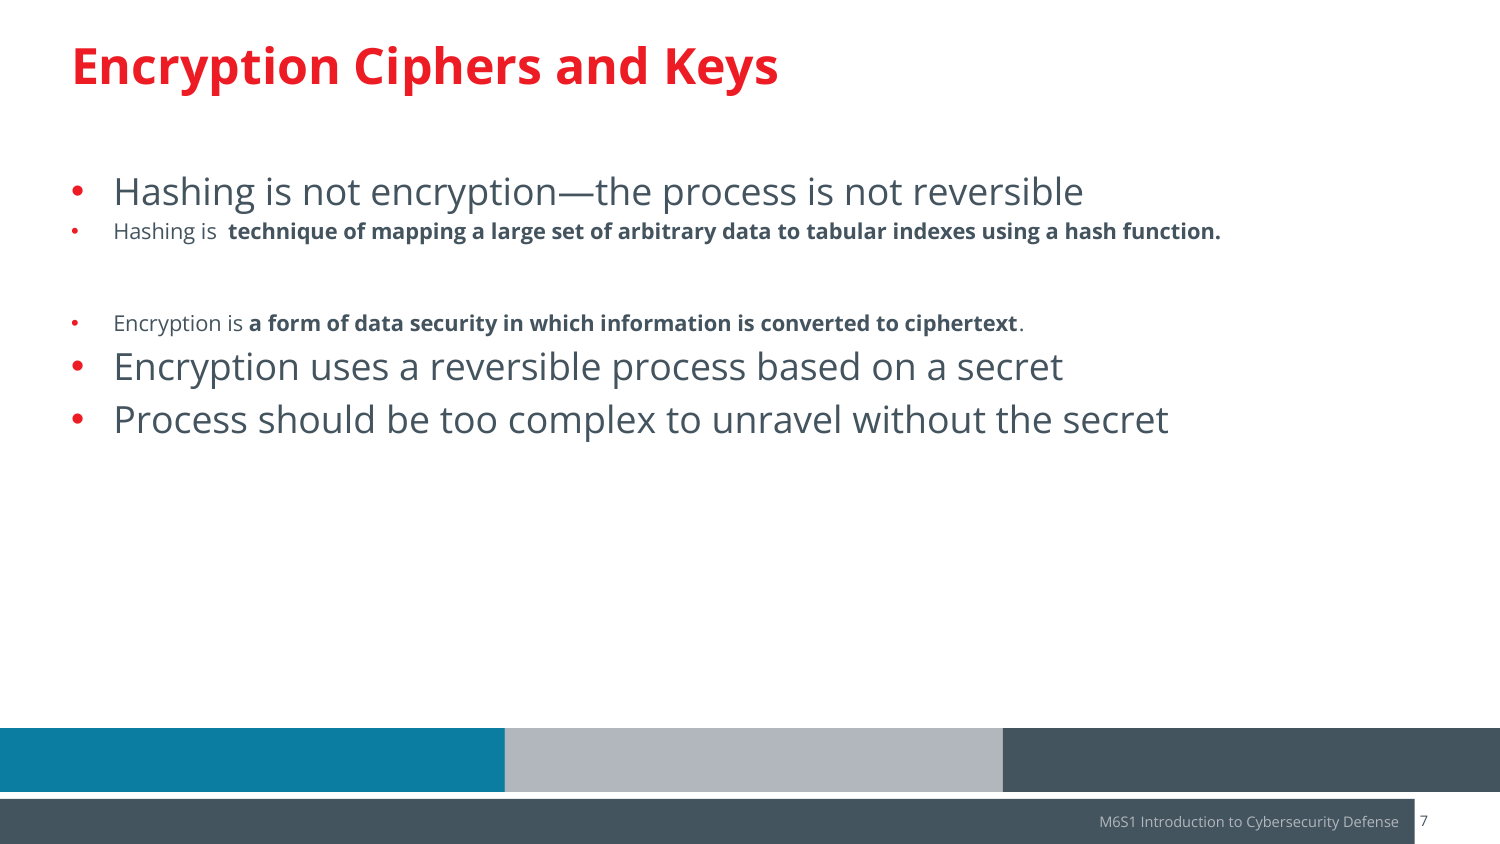

# Encryption Ciphers and Keys
Hashing is not encryption—the process is not reversible
Hashing is  technique of mapping a large set of arbitrary data to tabular indexes using a hash function.

Encryption is a form of data security in which information is converted to ciphertext.
Encryption uses a reversible process based on a secret
Process should be too complex to unravel without the secret
M6S1 Introduction to Cybersecurity Defense
CompTIA Security+ Lesson 5 | Copyright © 2020 CompTIA Properties, LLC. All Rights Reserved.  |  CompTIA.org
7